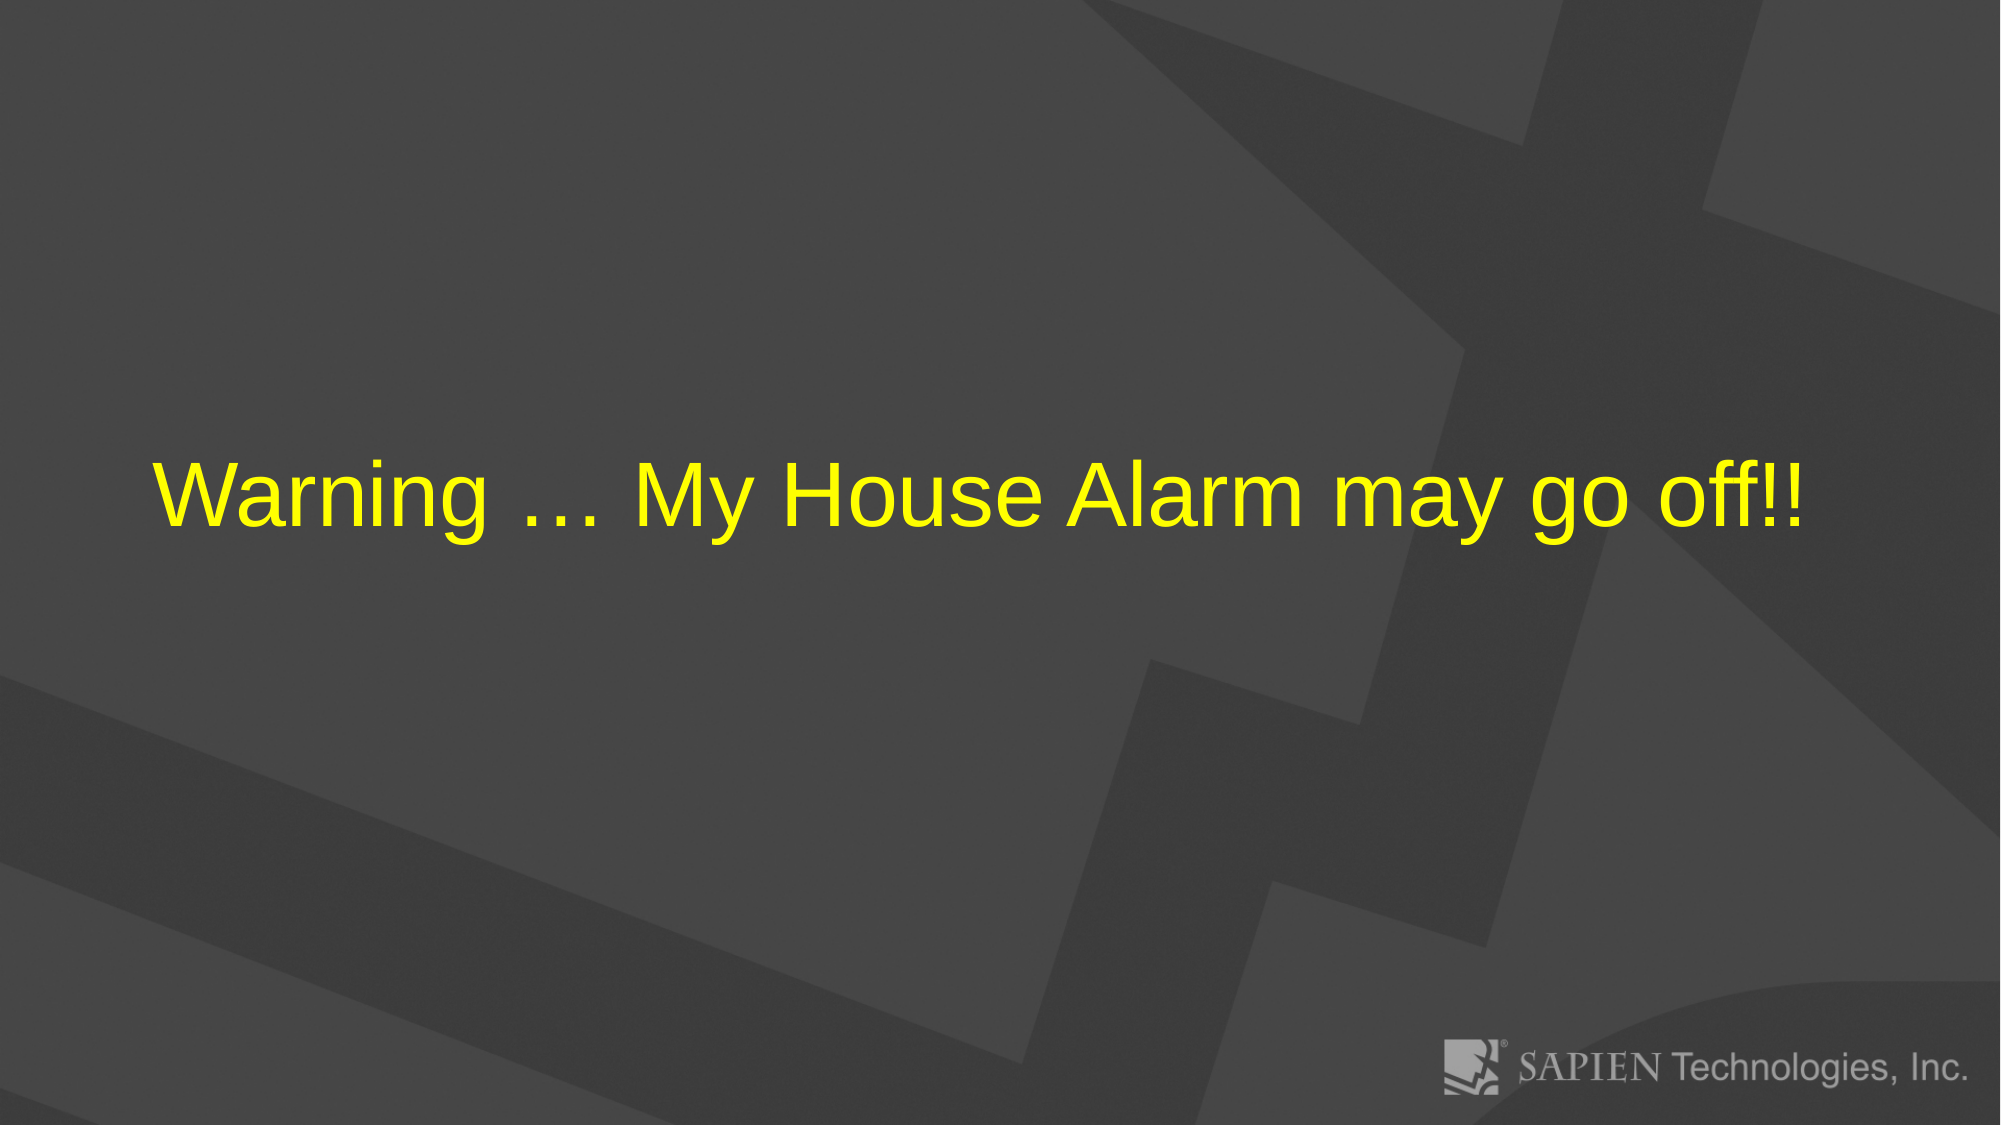

# Warning … My House Alarm may go off!!